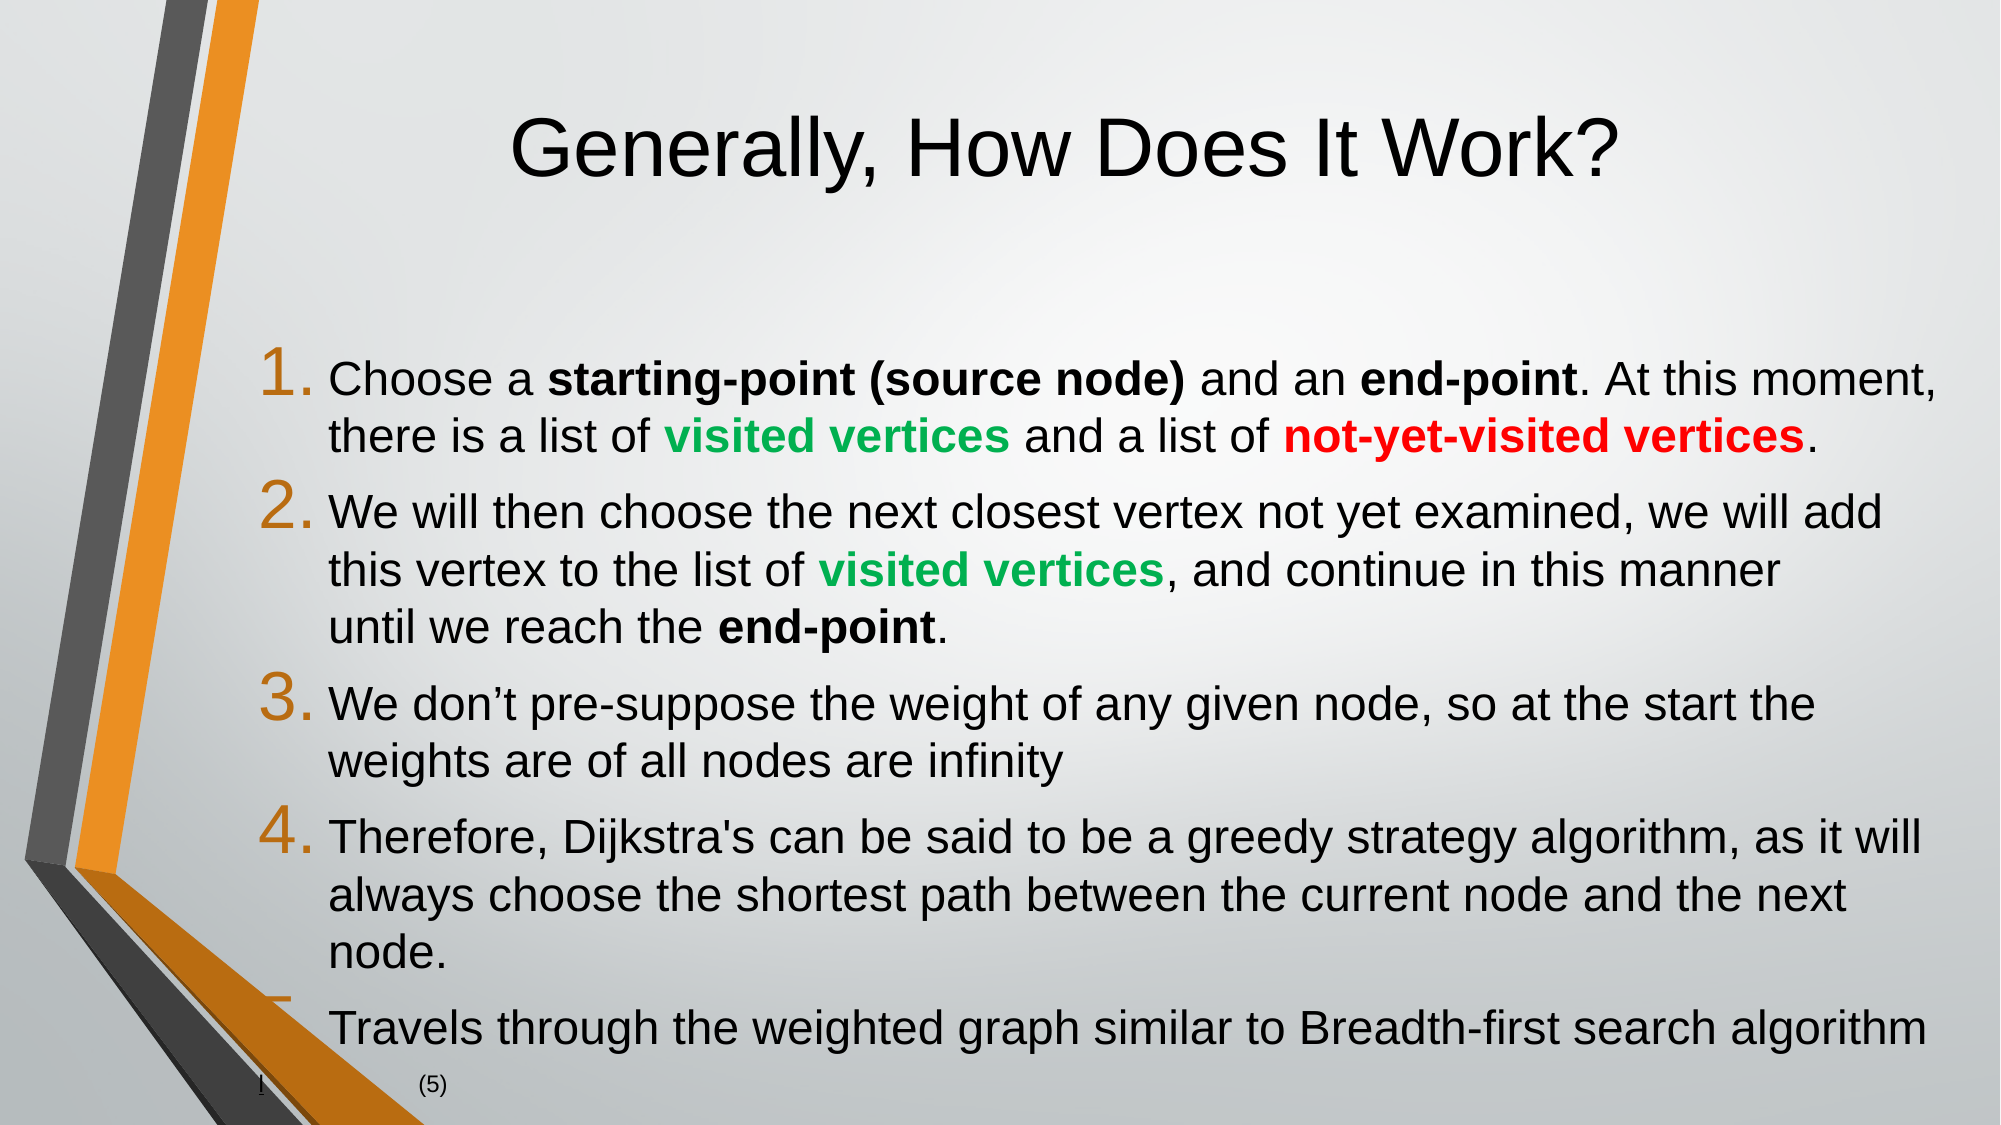

# Generally, How Does It Work?

Choose a starting-point (source node) and an end-point. At this moment, there is a list of visited vertices and a list of not-yet-visited vertices.
We will then choose the next closest vertex not yet examined, we will add this vertex to the list of visited vertices, and continue in this manner until we reach the end-point.
We don’t pre-suppose the weight of any given node, so at the start the weights are of all nodes are infinity
Therefore, Dijkstra's can be said to be a greedy strategy algorithm, as it will always choose the shortest path between the current node and the next node.
Travels through the weighted graph similar to Breadth-first search algorithm
l                       (5)